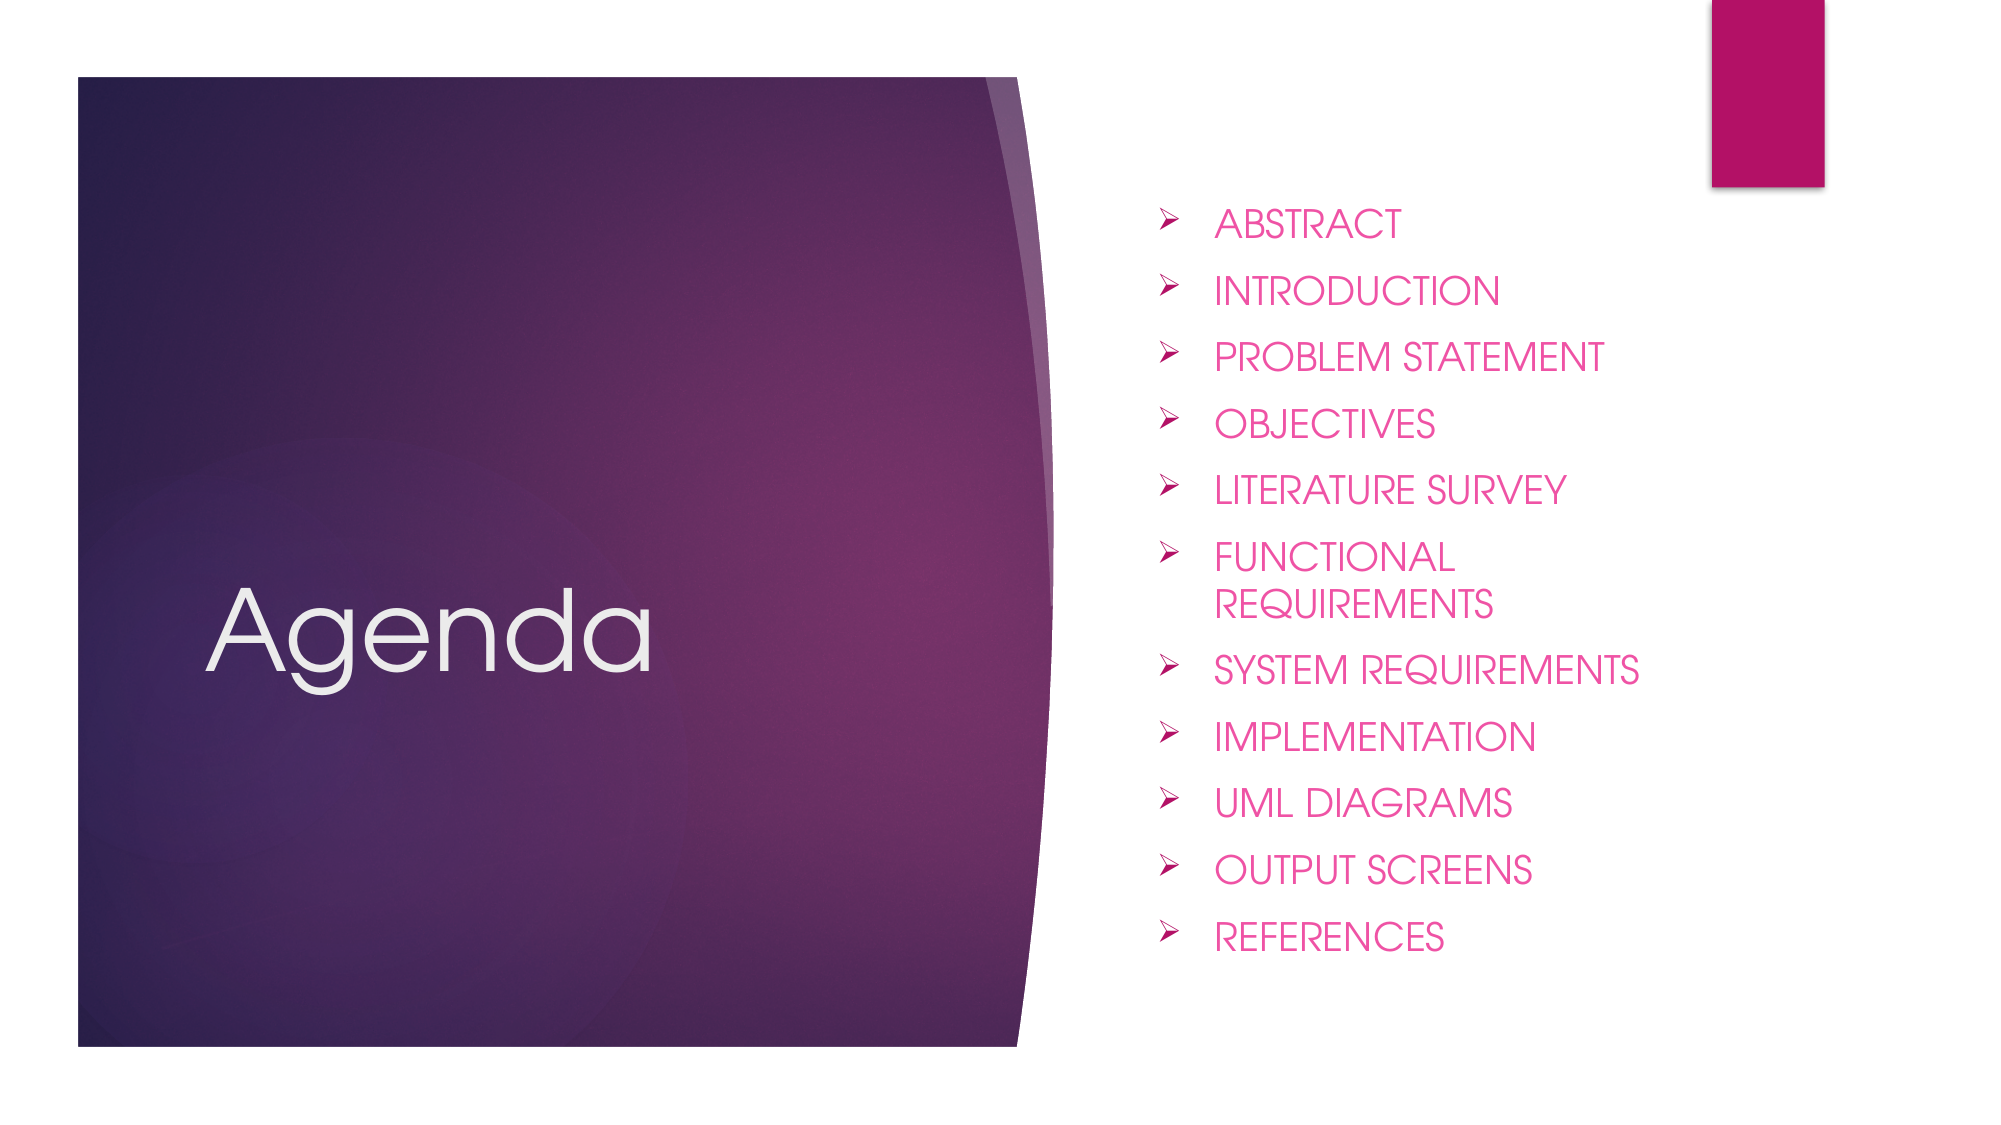

Abstract
Introduction
Problem statement
Objectives
Literature survey
Functional REQUIREMENTS
System Requirements
Implementation
UML DIAGRAMS
OUTPUT SCREENS
References

# Agenda